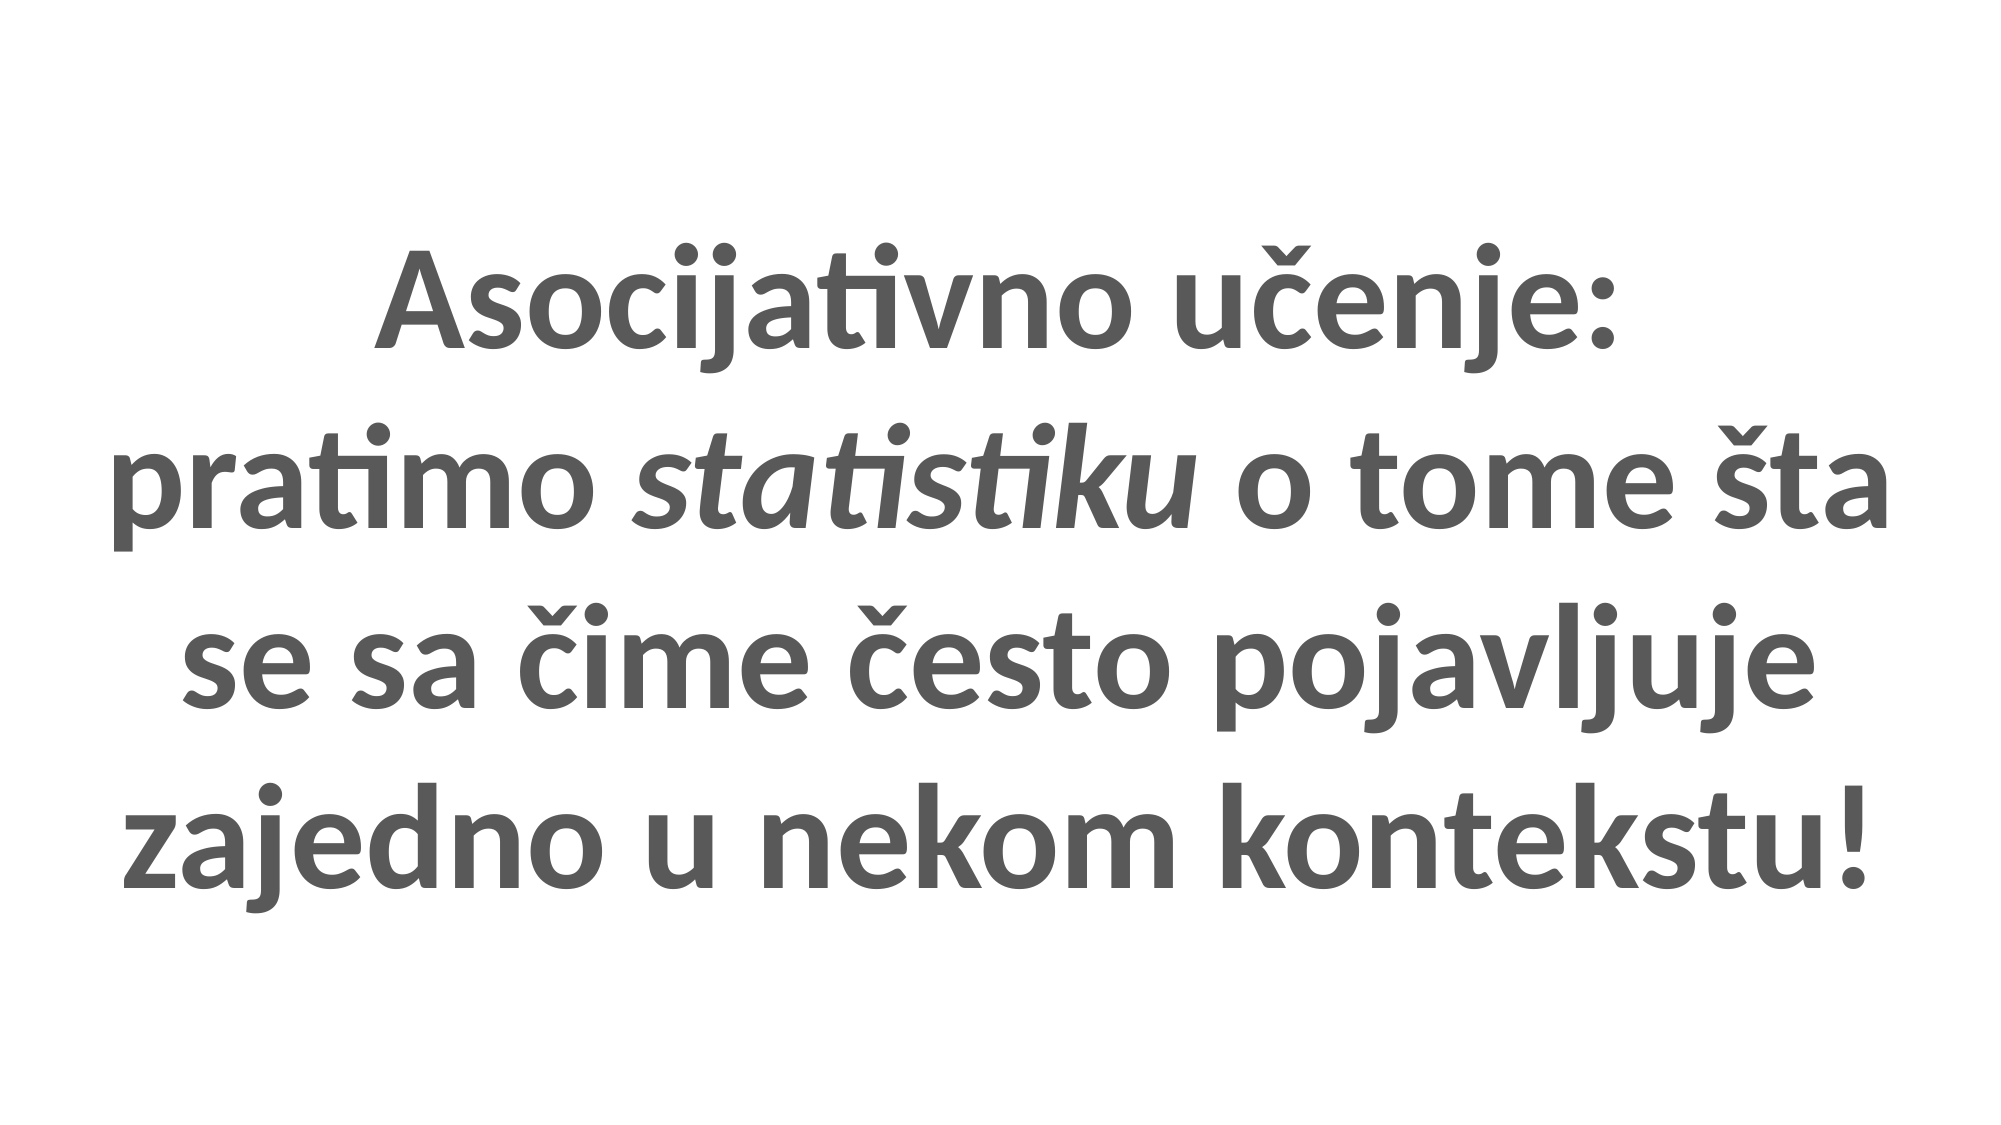

Asocijativno učenje:
pratimo statistiku o tome šta se sa čime često pojavljuje zajedno u nekom kontekstu!